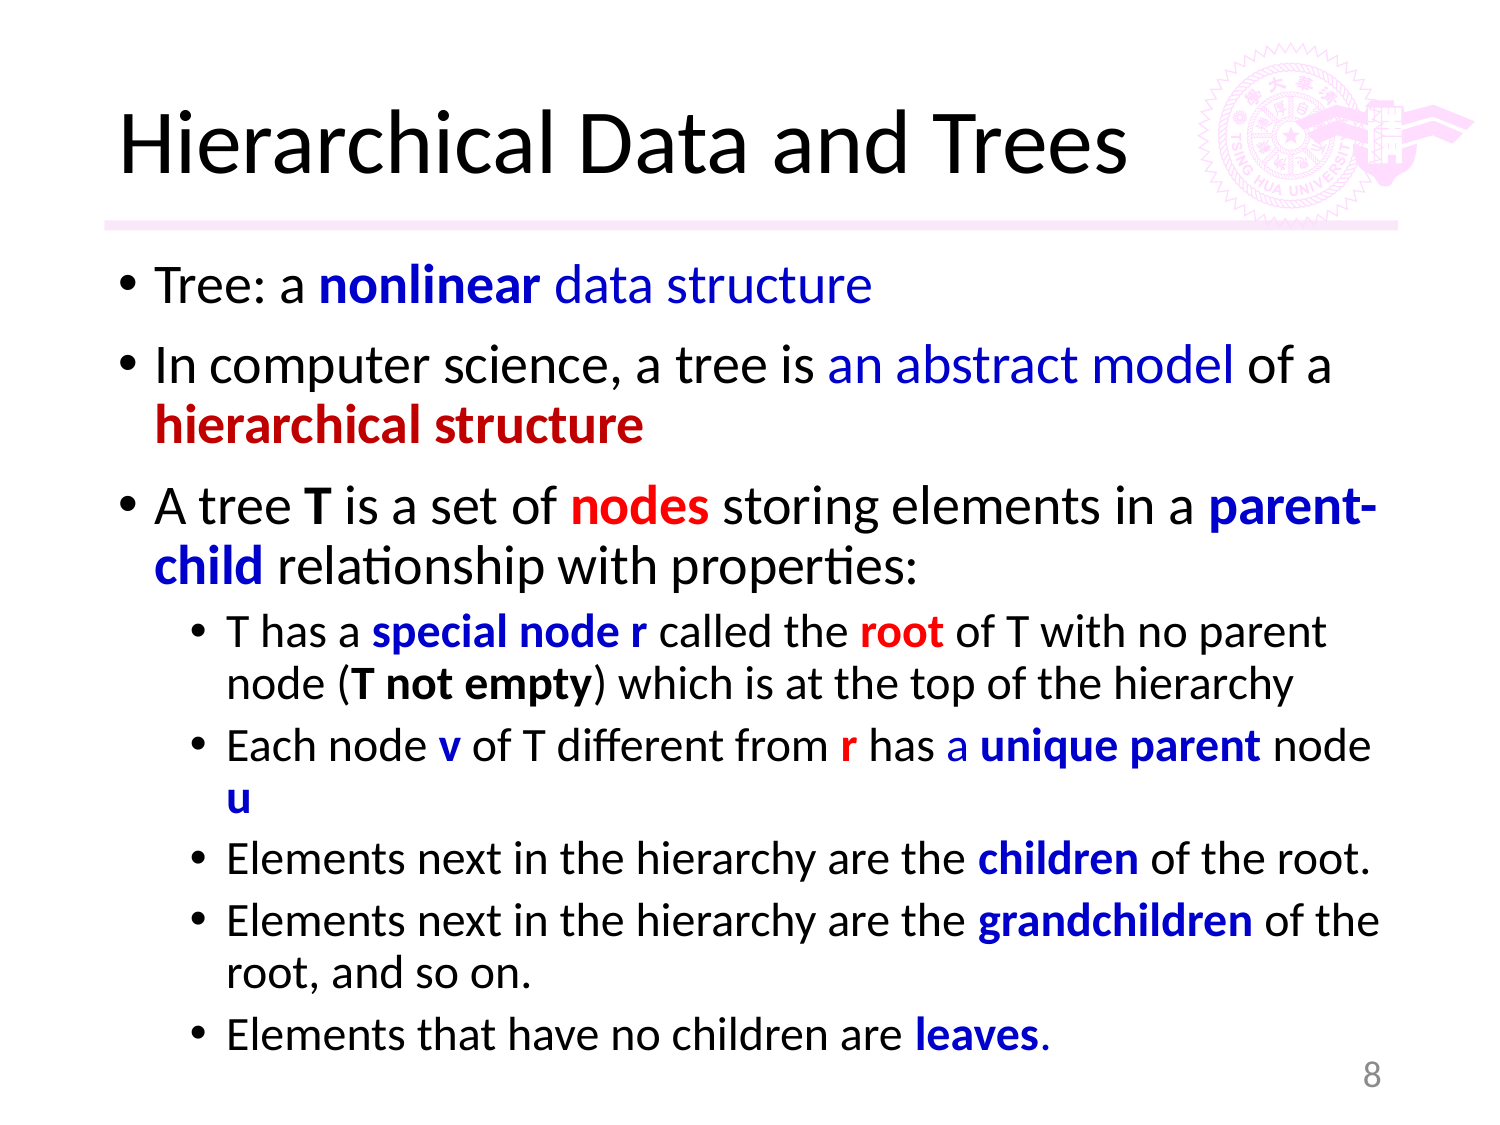

# Hierarchical Data and Trees
Tree: a nonlinear data structure
In computer science, a tree is an abstract model of a hierarchical structure
A tree T is a set of nodes storing elements in a parent-child relationship with properties:
T has a special node r called the root of T with no parent node (T not empty) which is at the top of the hierarchy
Each node v of T different from r has a unique parent node u
Elements next in the hierarchy are the children of the root.
Elements next in the hierarchy are the grandchildren of the root, and so on.
Elements that have no children are leaves.
8